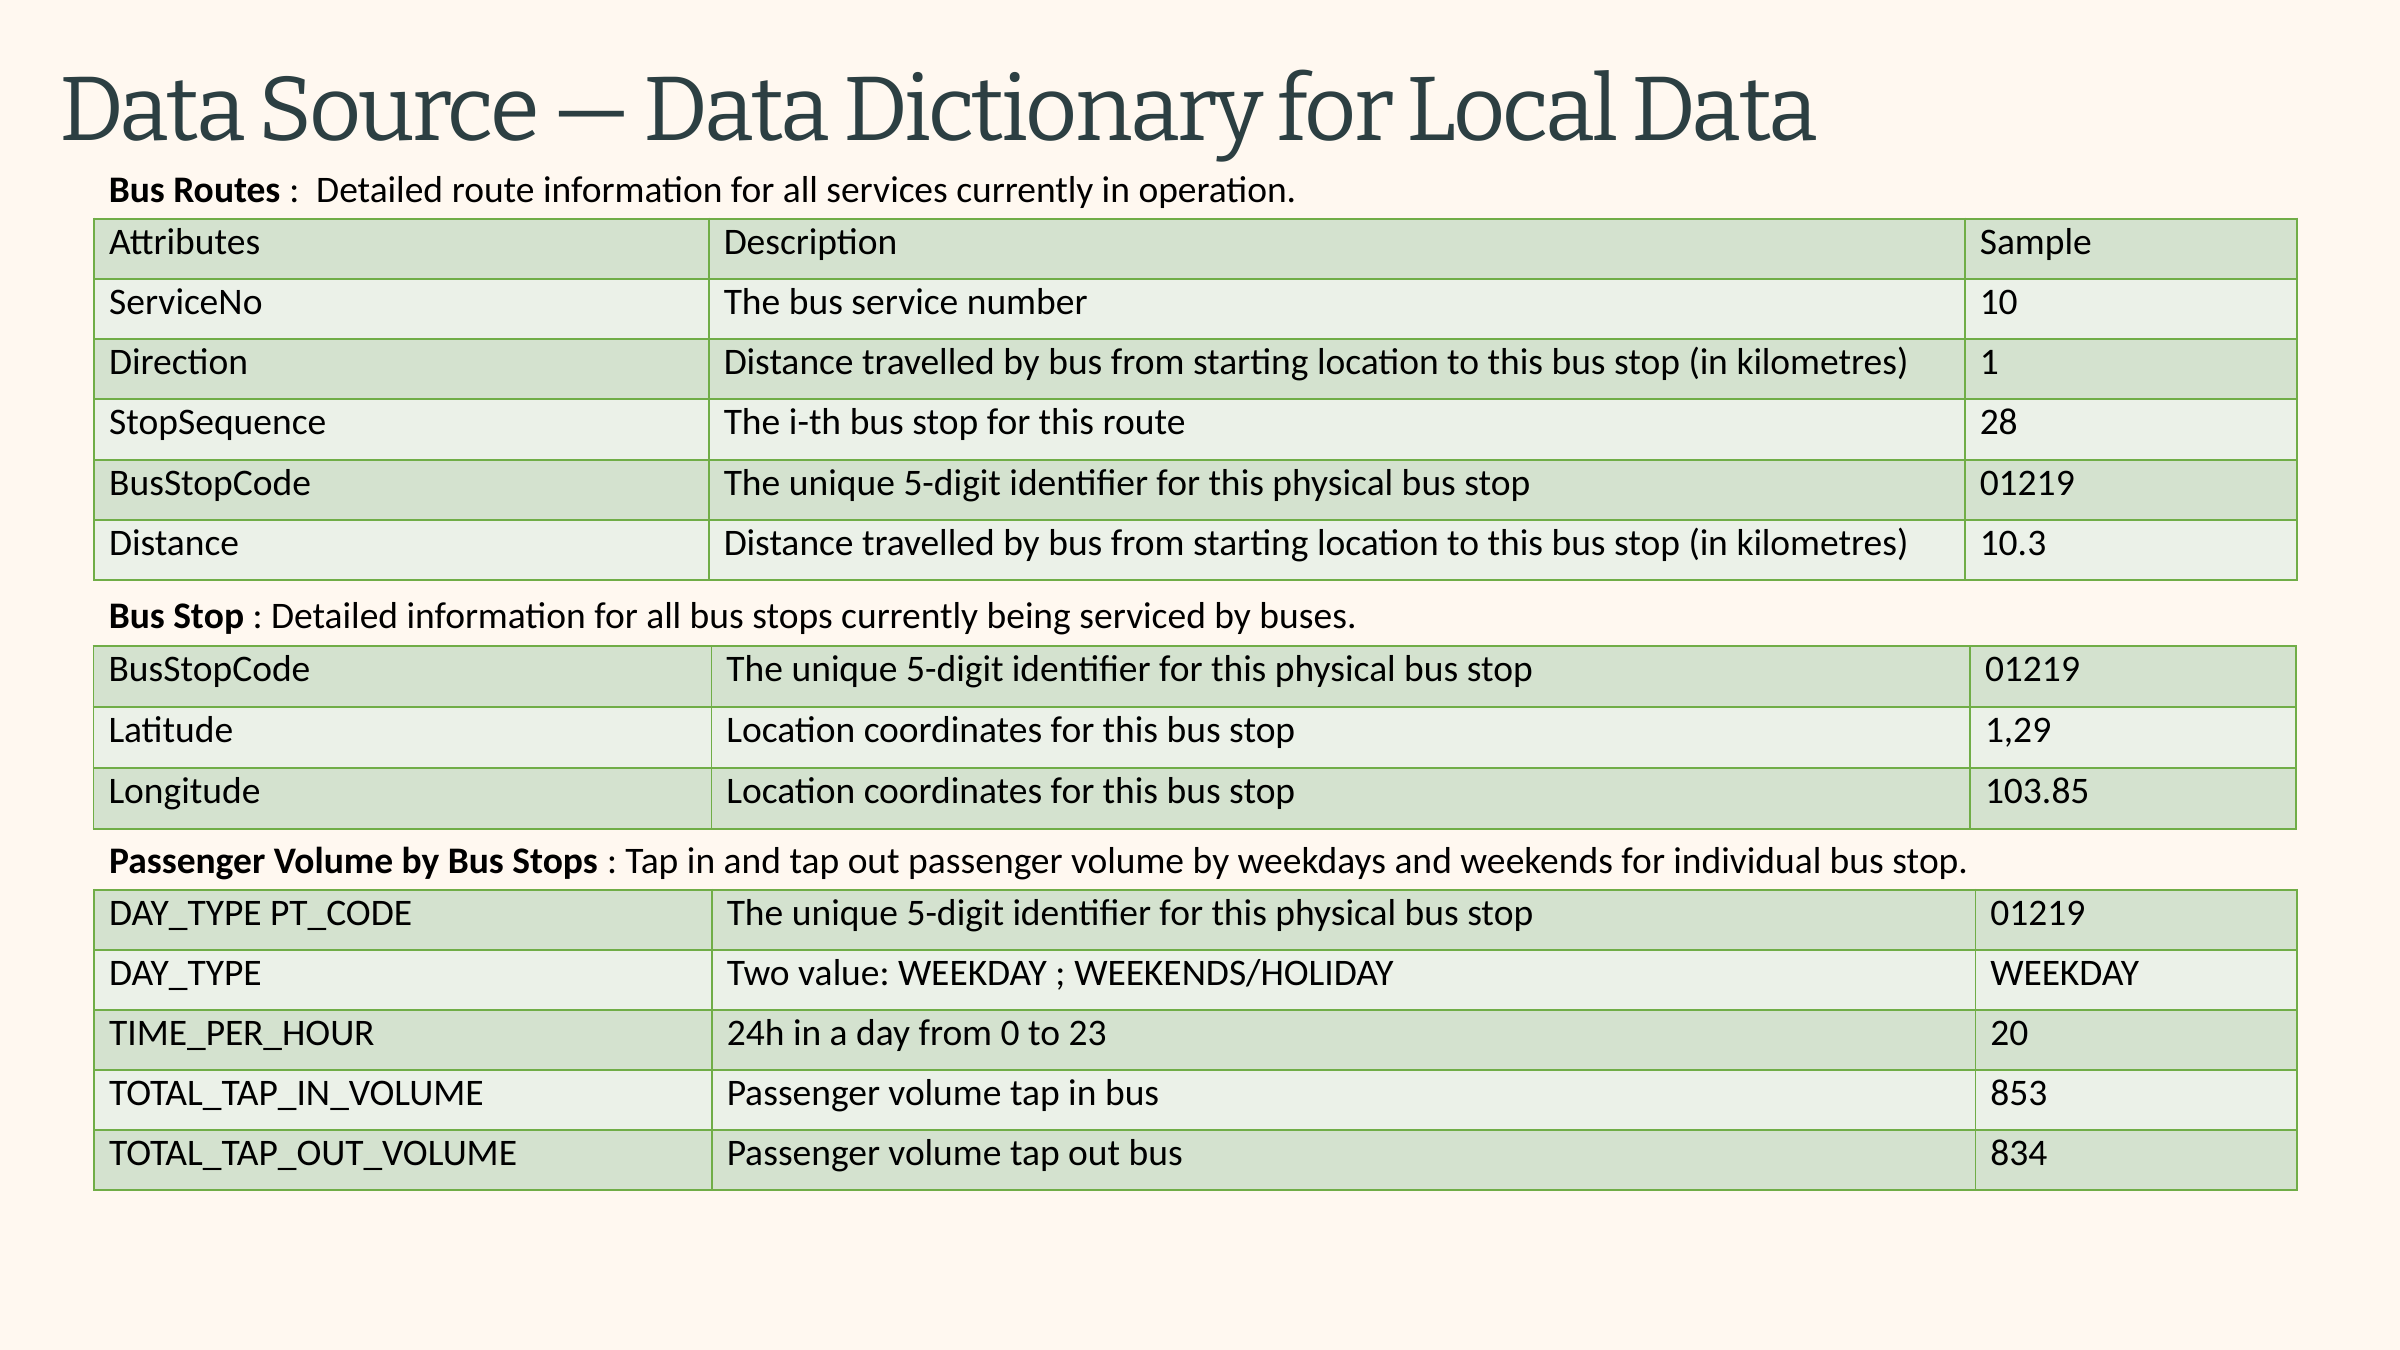

Data Source — Data Dictionary for Local Data
Bus Routes :  Detailed route information for all services currently in operation.
| Attributes | Description | Sample |
| --- | --- | --- |
| ServiceNo | The bus service number | 10 |
| Direction | Distance travelled by bus from starting location to this bus stop (in kilometres) | 1 |
| StopSequence | The i-th bus stop for this route | 28 |
| BusStopCode | The unique 5-digit identifier for this physical bus stop | 01219 |
| Distance | Distance travelled by bus from starting location to this bus stop (in kilometres) | 10.3 |

Bus Stop : Detailed information for all bus stops currently being serviced by buses.
| BusStopCode | The unique 5-digit identifier for this physical bus stop | 01219 |
| --- | --- | --- |
| Latitude | Location coordinates for this bus stop | 1,29 |
| Longitude | Location coordinates for this bus stop | 103.85 |
Passenger Volume by Bus Stops : Tap in and tap out passenger volume by weekdays and weekends for individual bus stop.
| DAY\_TYPE PT\_CODE | The unique 5-digit identifier for this physical bus stop | 01219 |
| --- | --- | --- |
| DAY\_TYPE | Two value: WEEKDAY ; WEEKENDS/HOLIDAY | WEEKDAY |
| TIME\_PER\_HOUR | 24h in a day from 0 to 23 | 20 |
| TOTAL\_TAP\_IN\_VOLUME | Passenger volume tap in bus | 853 |
| TOTAL\_TAP\_OUT\_VOLUME | Passenger volume tap out bus | 834 |